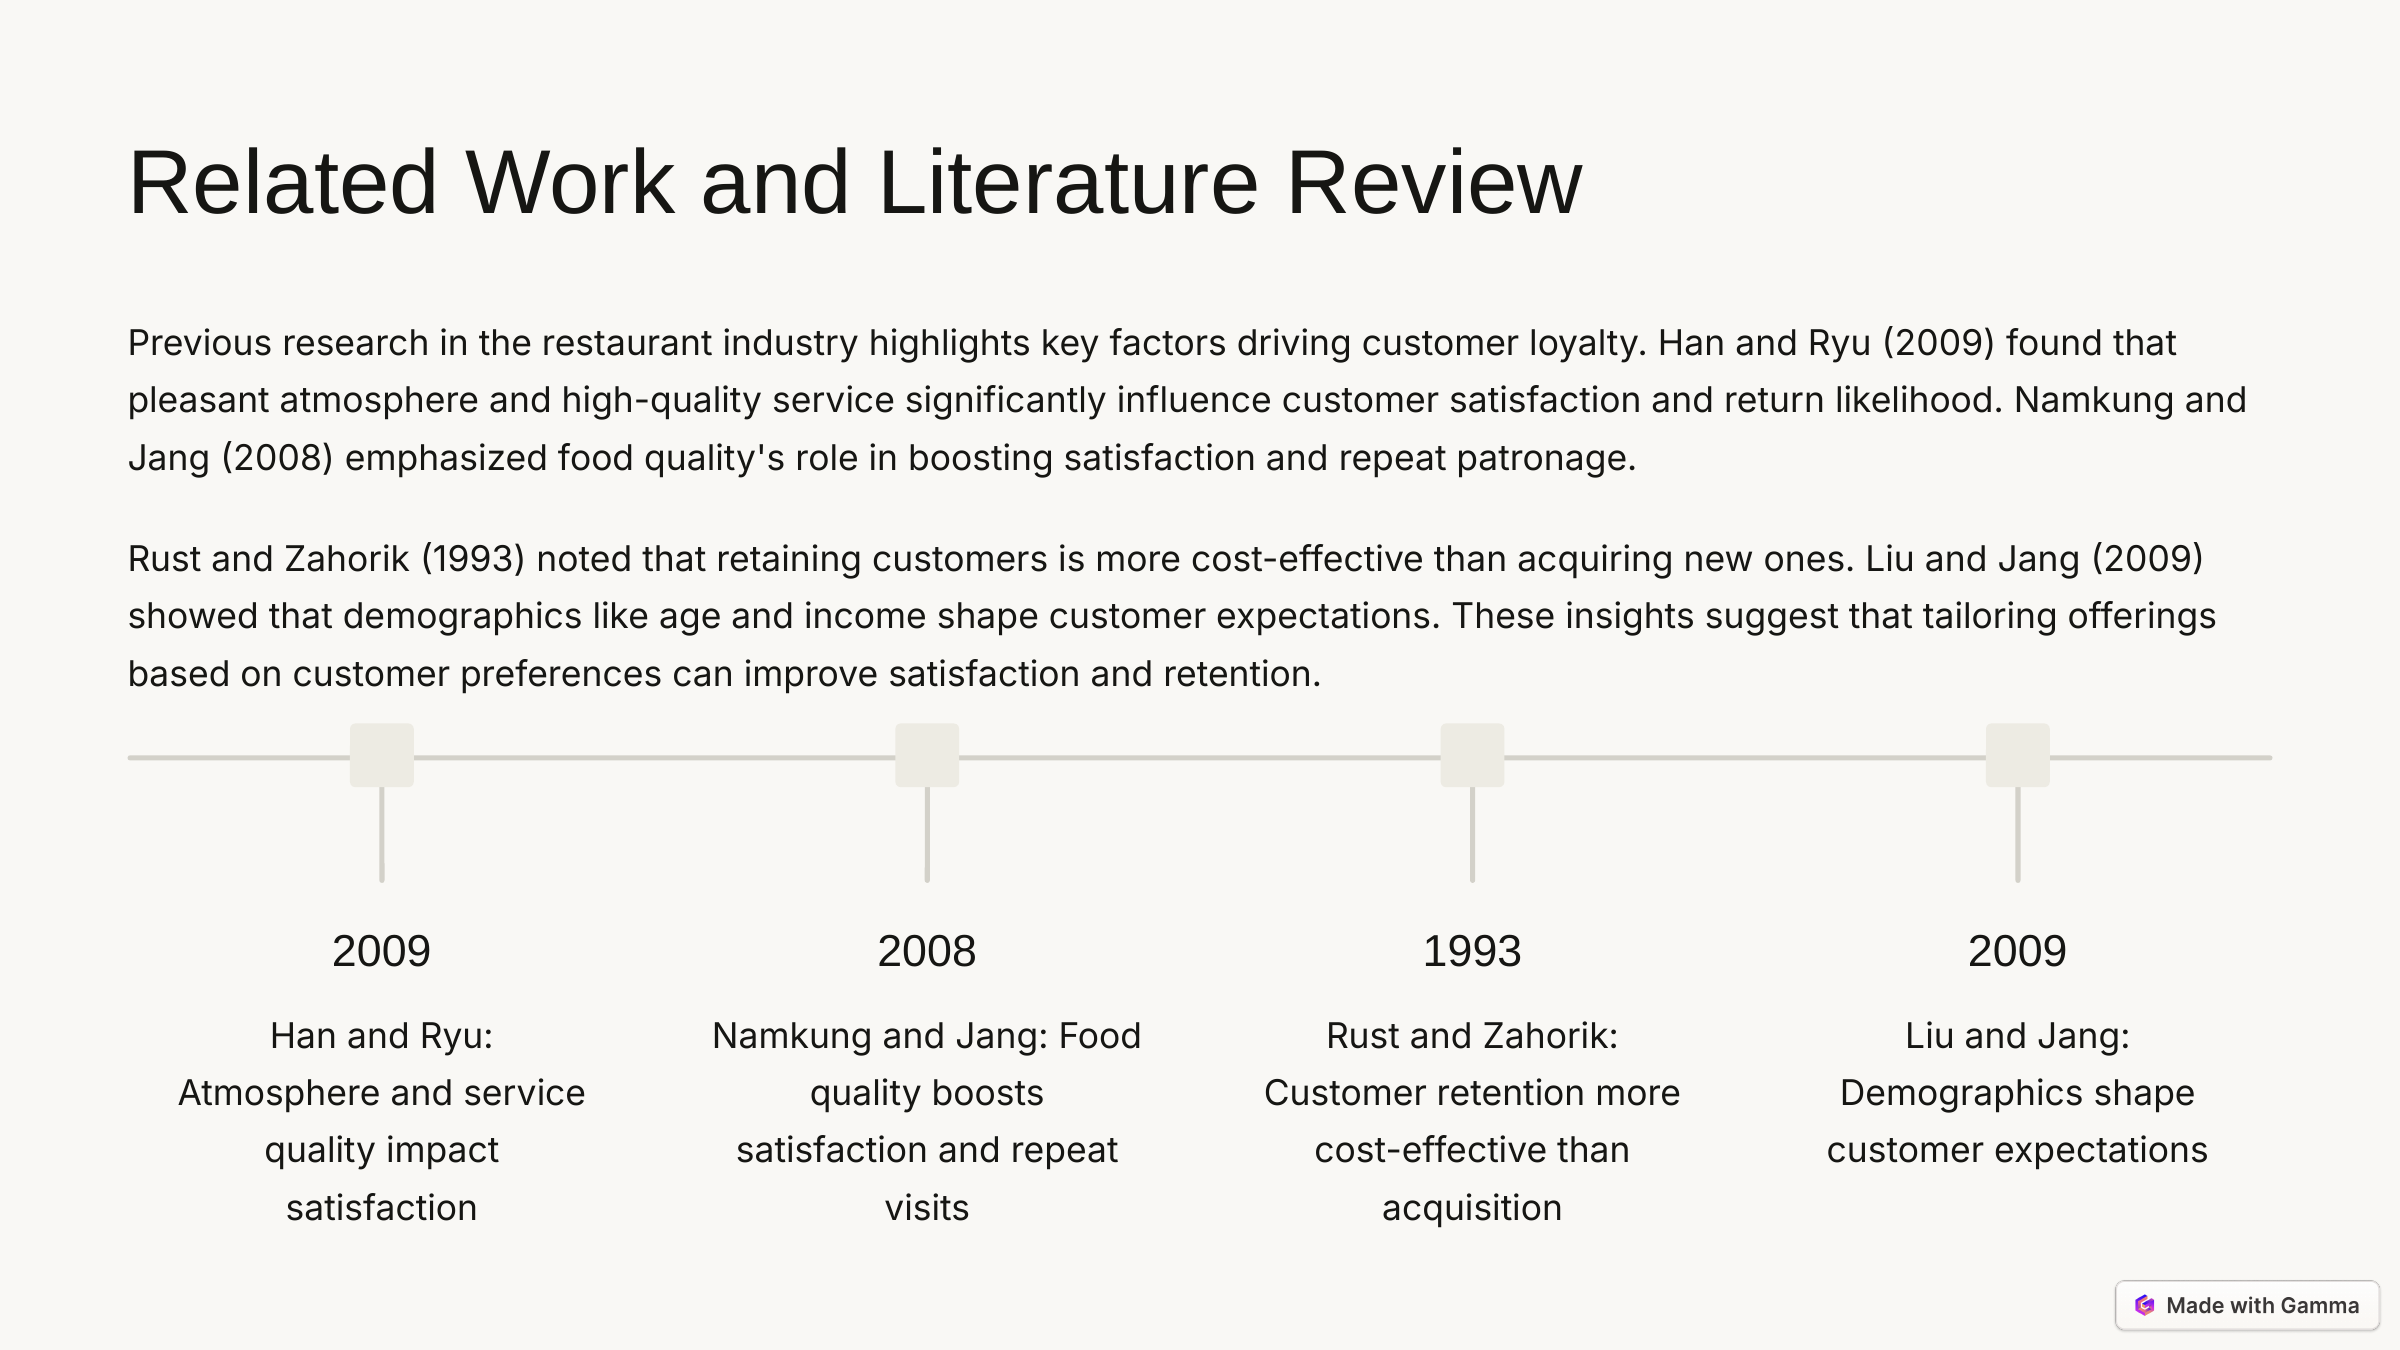

Related Work and Literature Review
Previous research in the restaurant industry highlights key factors driving customer loyalty. Han and Ryu (2009) found that pleasant atmosphere and high-quality service significantly influence customer satisfaction and return likelihood. Namkung and Jang (2008) emphasized food quality's role in boosting satisfaction and repeat patronage.
Rust and Zahorik (1993) noted that retaining customers is more cost-effective than acquiring new ones. Liu and Jang (2009) showed that demographics like age and income shape customer expectations. These insights suggest that tailoring offerings based on customer preferences can improve satisfaction and retention.

2009
2008
1993
2009
Han and Ryu: Atmosphere and service quality impact satisfaction
Namkung and Jang: Food quality boosts satisfaction and repeat visits
Rust and Zahorik: Customer retention more cost-effective than acquisition
Liu and Jang: Demographics shape customer expectations